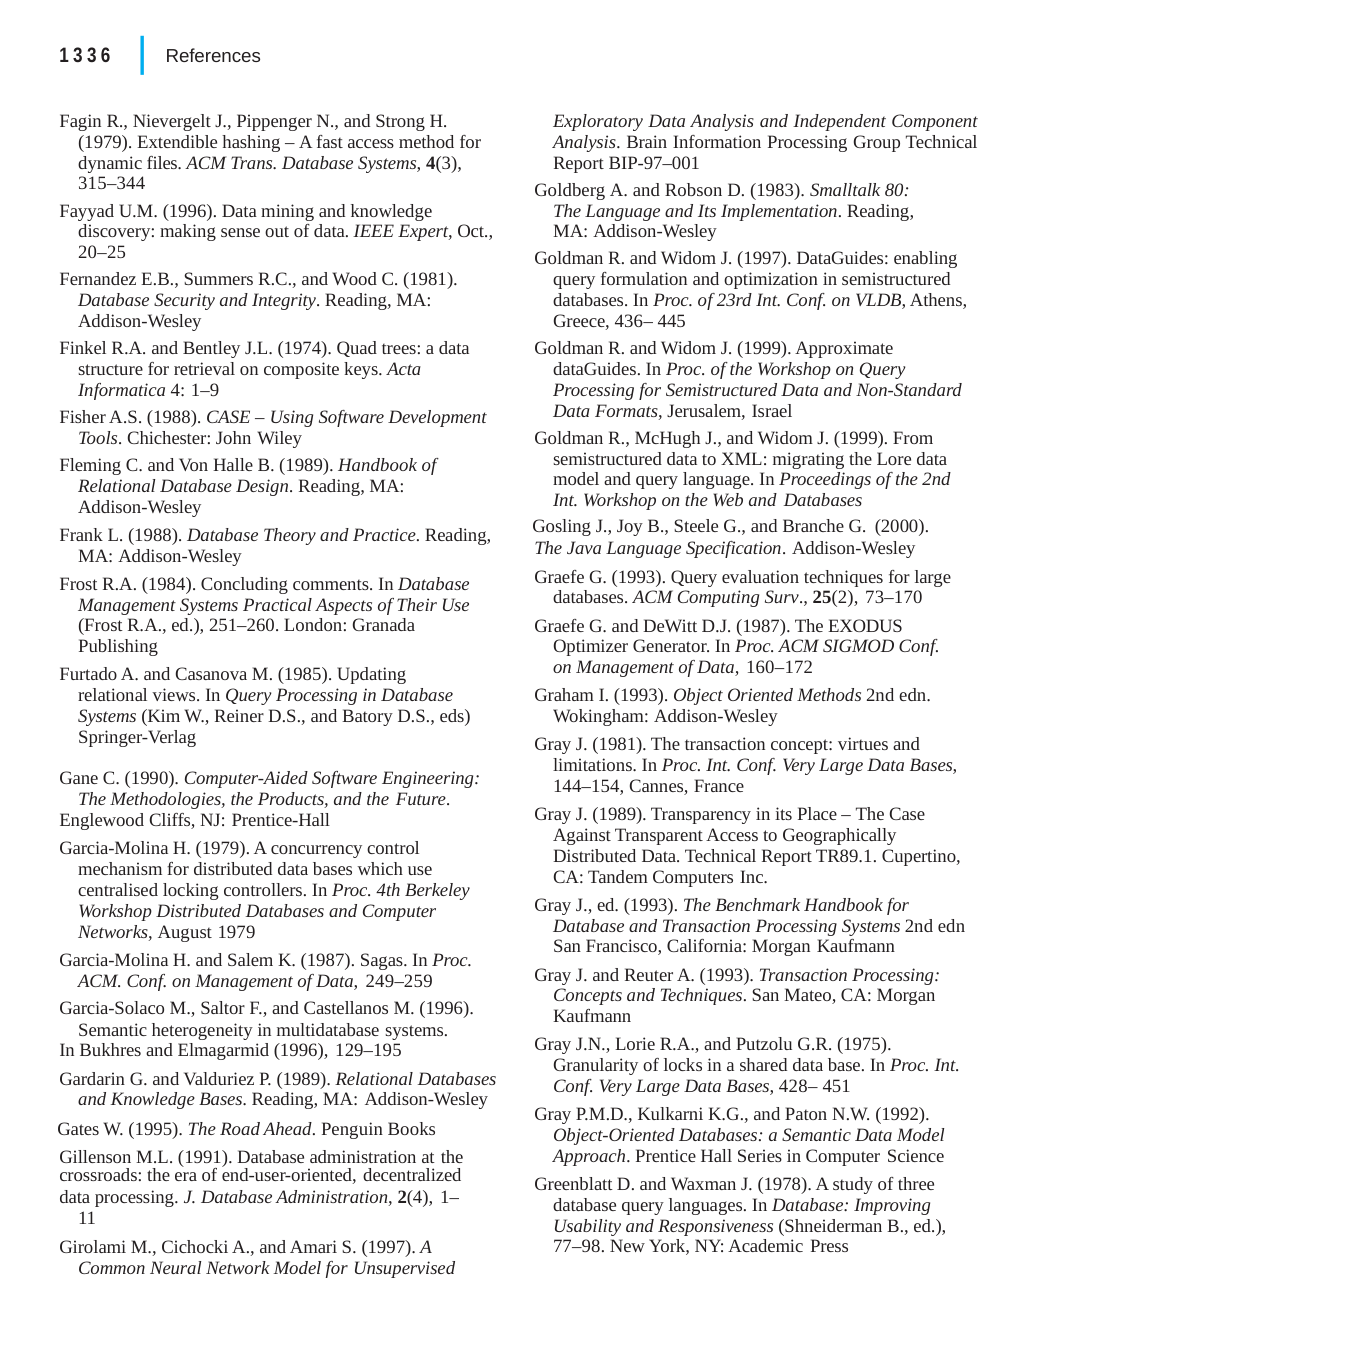

|
1336	References
Exploratory Data Analysis and Independent Component  Analysis. Brain Information Processing Group Technical  Report BIP-97–001
Goldberg A. and Robson D. (1983). Smalltalk 80:  The Language and Its Implementation. Reading,  MA: Addison-Wesley
Goldman R. and Widom J. (1997). DataGuides: enabling  query formulation and optimization in semistructured  databases. In Proc. of 23rd Int. Conf. on VLDB, Athens,  Greece, 436– 445
Goldman R. and Widom J. (1999). Approximate  dataGuides. In Proc. of the Workshop on Query  Processing for Semistructured Data and Non-Standard  Data Formats, Jerusalem, Israel
Goldman R., McHugh J., and Widom J. (1999). From  semistructured data to XML: migrating the Lore data  model and query language. In Proceedings of the 2nd  Int. Workshop on the Web and Databases
Gosling J., Joy B., Steele G., and Branche G. (2000).
The Java Language Specification. Addison-Wesley
Graefe G. (1993). Query evaluation techniques for large  databases. ACM Computing Surv., 25(2), 73–170
Graefe G. and DeWitt D.J. (1987). The EXODUS  Optimizer Generator. In Proc. ACM SIGMOD Conf.  on Management of Data, 160–172
Graham I. (1993). Object Oriented Methods 2nd edn.  Wokingham: Addison-Wesley
Gray J. (1981). The transaction concept: virtues and  limitations. In Proc. Int. Conf. Very Large Data Bases,  144–154, Cannes, France
Gray J. (1989). Transparency in its Place – The Case  Against Transparent Access to Geographically  Distributed Data. Technical Report TR89.1. Cupertino,  CA: Tandem Computers Inc.
Gray J., ed. (1993). The Benchmark Handbook for  Database and Transaction Processing Systems 2nd edn  San Francisco, California: Morgan Kaufmann
Gray J. and Reuter A. (1993). Transaction Processing:  Concepts and Techniques. San Mateo, CA: Morgan  Kaufmann
Gray J.N., Lorie R.A., and Putzolu G.R. (1975).  Granularity of locks in a shared data base. In Proc. Int.  Conf. Very Large Data Bases, 428– 451
Gray P.M.D., Kulkarni K.G., and Paton N.W. (1992).  Object-Oriented Databases: a Semantic Data Model  Approach. Prentice Hall Series in Computer Science
Greenblatt D. and Waxman J. (1978). A study of three  database query languages. In Database: Improving  Usability and Responsiveness (Shneiderman B., ed.),  77–98. New York, NY: Academic Press
Fagin R., Nievergelt J., Pippenger N., and Strong H.  (1979). Extendible hashing – A fast access method for  dynamic files. ACM Trans. Database Systems, 4(3),  315–344
Fayyad U.M. (1996). Data mining and knowledge  discovery: making sense out of data. IEEE Expert, Oct.,  20–25
Fernandez E.B., Summers R.C., and Wood C. (1981).  Database Security and Integrity. Reading, MA:  Addison-Wesley
Finkel R.A. and Bentley J.L. (1974). Quad trees: a data  structure for retrieval on composite keys. Acta  Informatica 4: 1–9
Fisher A.S. (1988). CASE – Using Software Development  Tools. Chichester: John Wiley
Fleming C. and Von Halle B. (1989). Handbook of  Relational Database Design. Reading, MA:  Addison-Wesley
Frank L. (1988). Database Theory and Practice. Reading,  MA: Addison-Wesley
Frost R.A. (1984). Concluding comments. In Database  Management Systems Practical Aspects of Their Use  (Frost R.A., ed.), 251–260. London: Granada  Publishing
Furtado A. and Casanova M. (1985). Updating  relational views. In Query Processing in Database  Systems (Kim W., Reiner D.S., and Batory D.S., eds)  Springer-Verlag
Gane C. (1990). Computer-Aided Software Engineering:  The Methodologies, the Products, and the Future.
Englewood Cliffs, NJ: Prentice-Hall
Garcia-Molina H. (1979). A concurrency control  mechanism for distributed data bases which use  centralised locking controllers. In Proc. 4th Berkeley  Workshop Distributed Databases and Computer  Networks, August 1979
Garcia-Molina H. and Salem K. (1987). Sagas. In Proc.  ACM. Conf. on Management of Data, 249–259
Garcia-Solaco M., Saltor F., and Castellanos M. (1996).  Semantic heterogeneity in multidatabase systems.
In Bukhres and Elmagarmid (1996), 129–195
Gardarin G. and Valduriez P. (1989). Relational Databases  and Knowledge Bases. Reading, MA: Addison-Wesley
Gates W. (1995). The Road Ahead. Penguin Books  Gillenson M.L. (1991). Database administration at the
crossroads: the era of end-user-oriented, decentralized
data processing. J. Database Administration, 2(4), 1–11
Girolami M., Cichocki A., and Amari S. (1997). A  Common Neural Network Model for Unsupervised